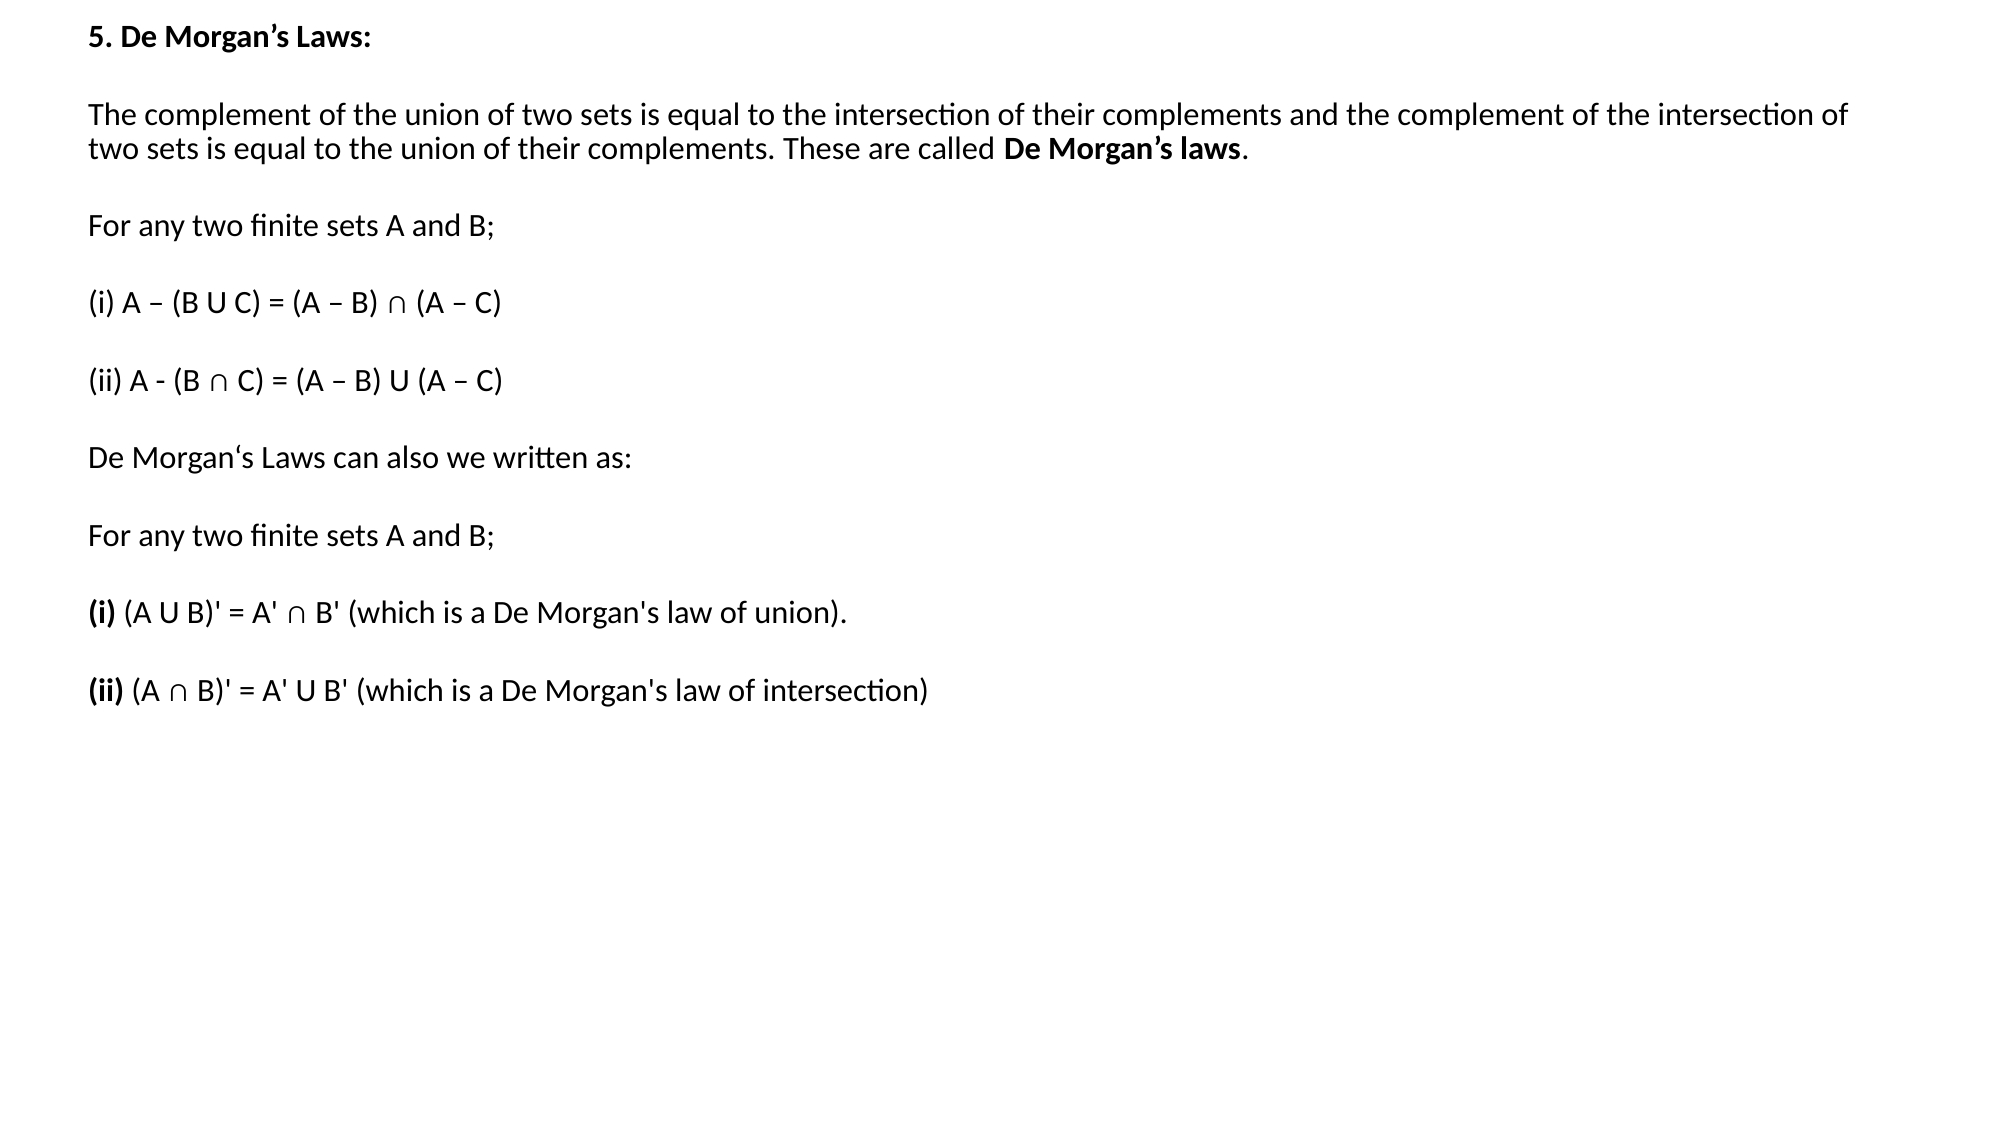

5. De Morgan’s Laws:
The complement of the union of two sets is equal to the intersection of their complements and the complement of the intersection of two sets is equal to the union of their complements. These are called De Morgan’s laws.
For any two finite sets A and B;
(i) A – (B U C) = (A – B) ∩ (A – C)
(ii) A - (B ∩ C) = (A – B) U (A – C)
De Morgan‘s Laws can also we written as:
For any two finite sets A and B;
(i) (A U B)' = A' ∩ B' (which is a De Morgan's law of union).
(ii) (A ∩ B)' = A' U B' (which is a De Morgan's law of intersection)